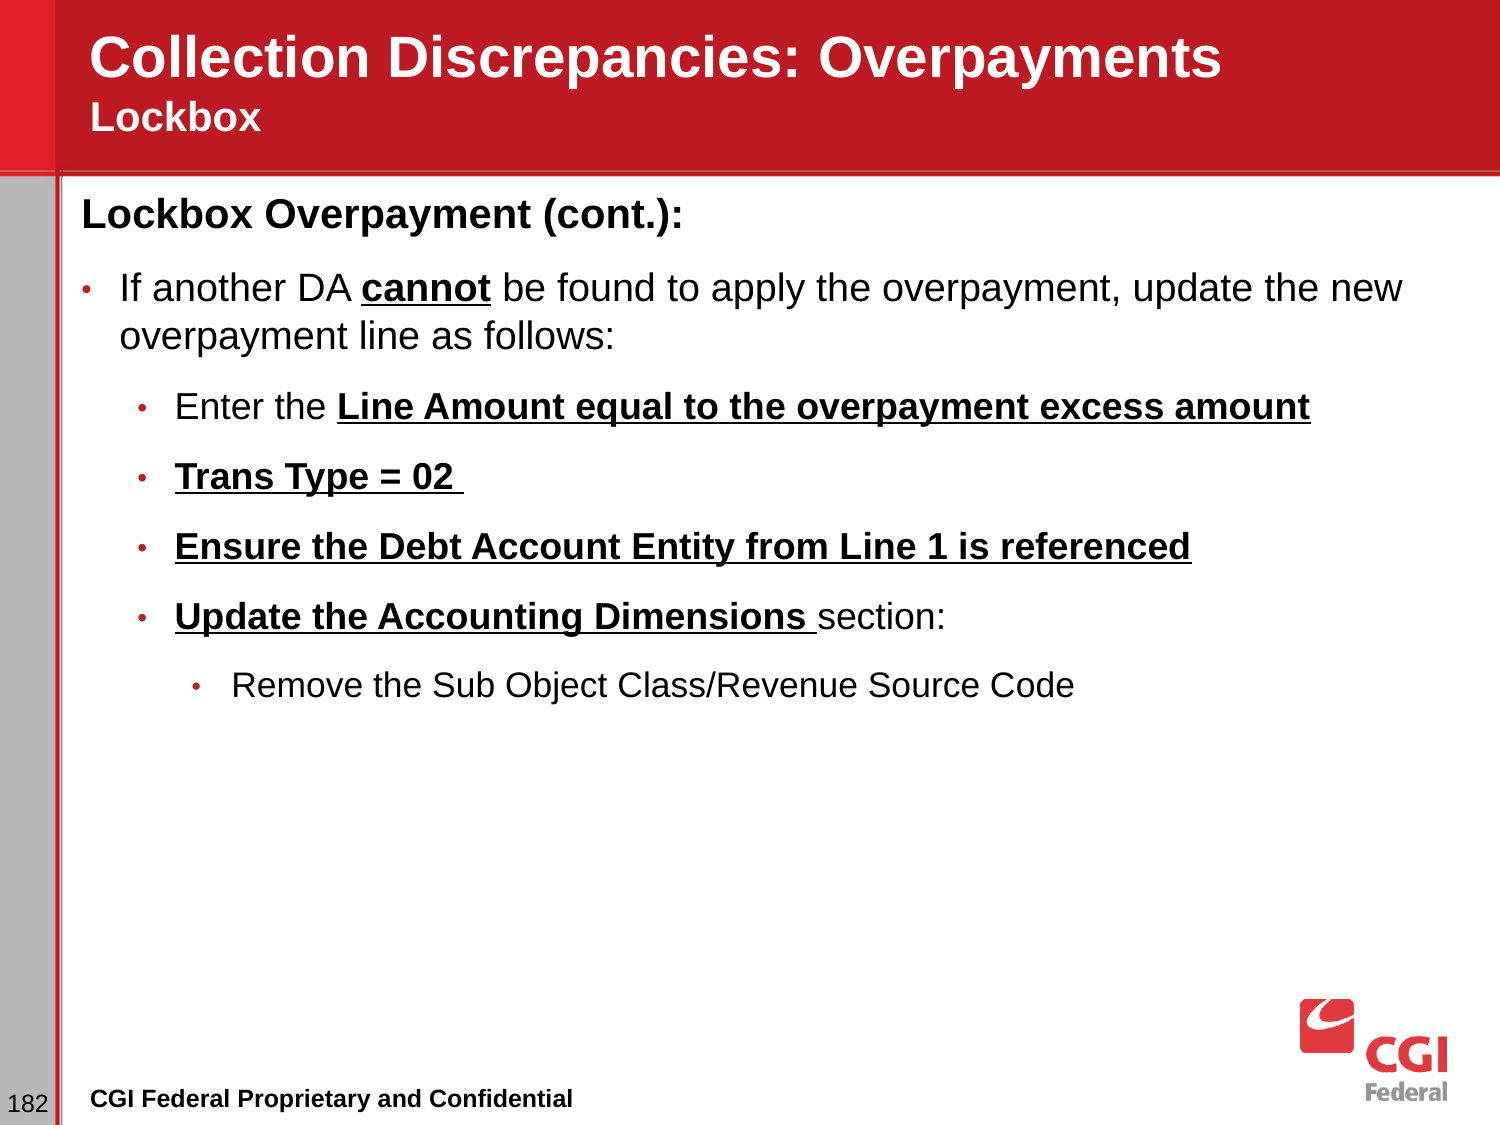

# Collection Discrepancies: Overpayments Lockbox
Lockbox Overpayment (cont.):
If another DA cannot be found to apply the overpayment, update the new overpayment line as follows:
Enter the Line Amount equal to the overpayment excess amount
Trans Type = 02
Ensure the Debt Account Entity from Line 1 is referenced
Update the Accounting Dimensions section:
Remove the Sub Object Class/Revenue Source Code
182
CGI Federal Proprietary and Confidential